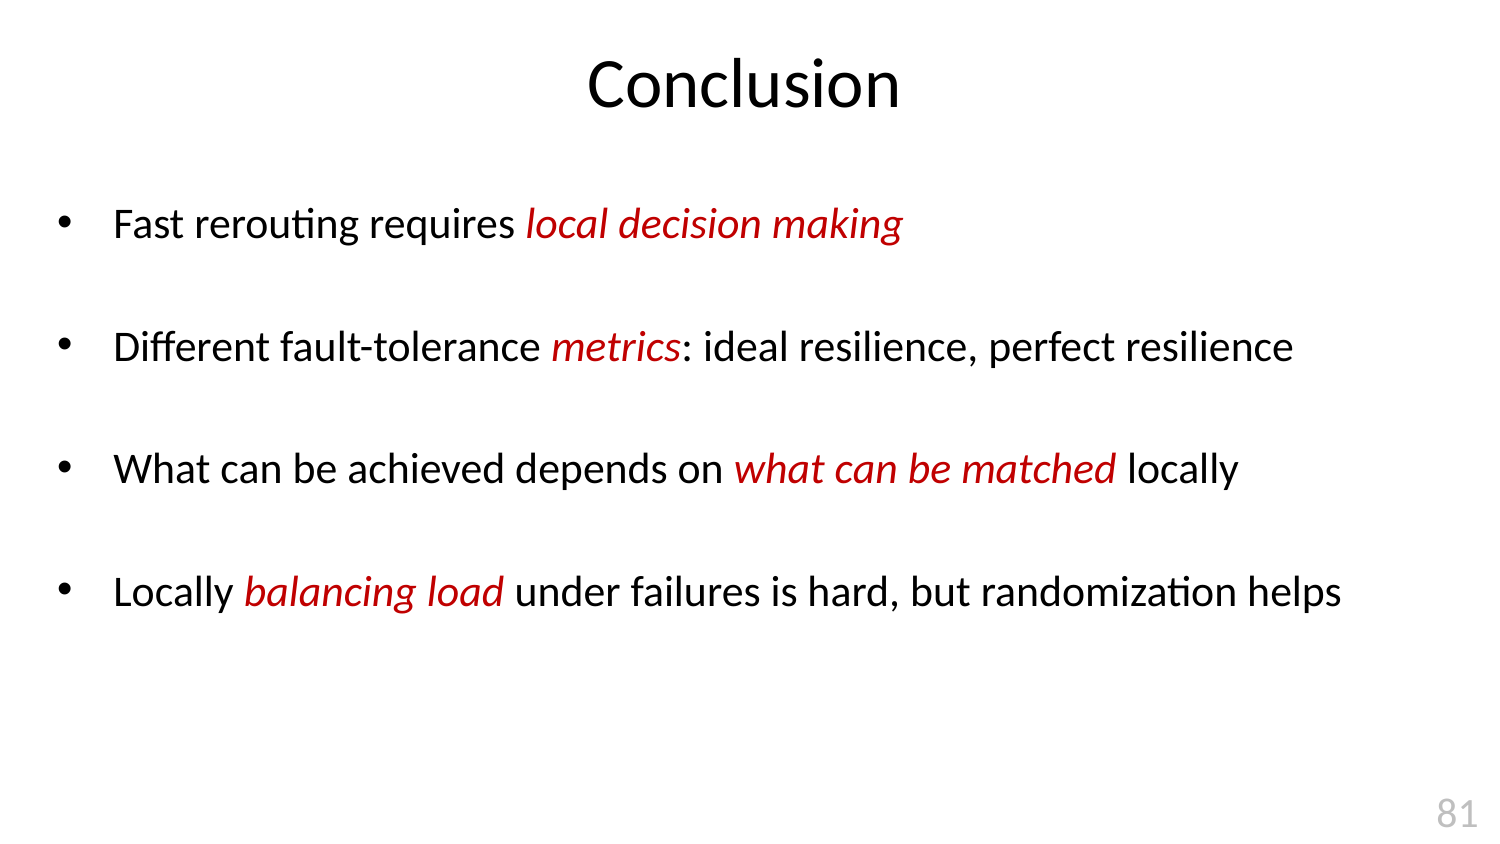

# Conclusion

Fast rerouting requires local decision making

Different fault-tolerance metrics: ideal resilience, perfect resilience

What can be achieved depends on what can be matched locally

Locally balancing load under failures is hard, but randomization helps

81